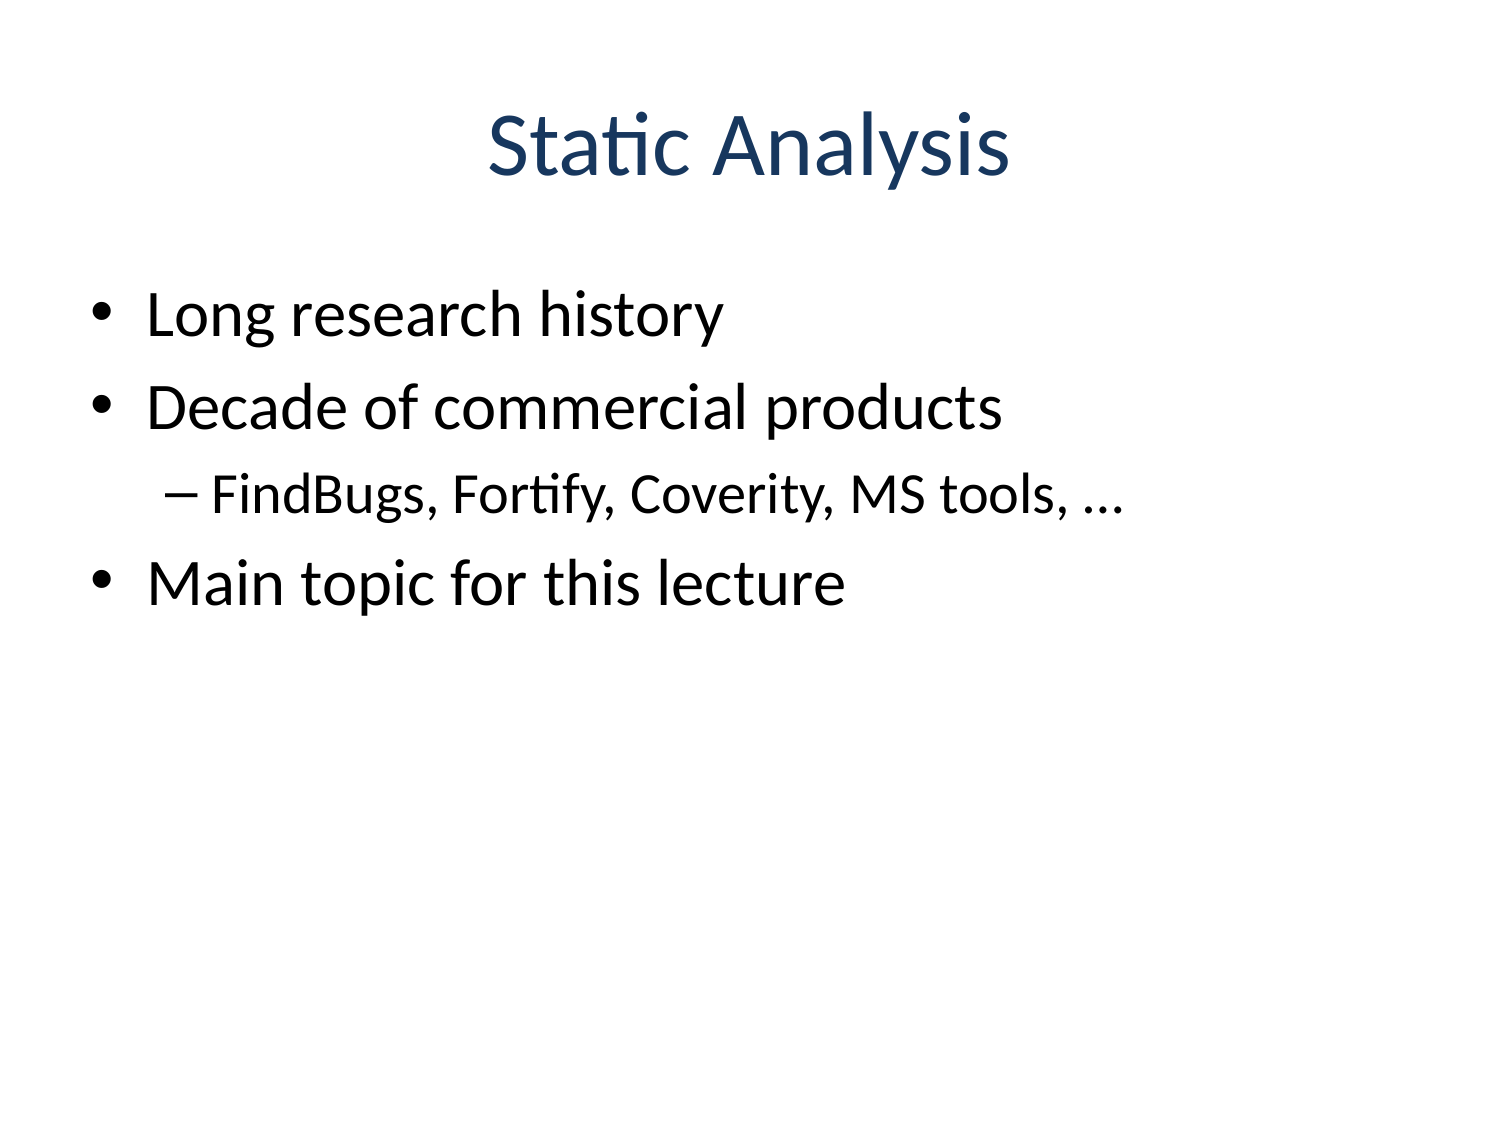

# Static Analysis
Long research history
Decade of commercial products
FindBugs, Fortify, Coverity, MS tools, …
Main topic for this lecture